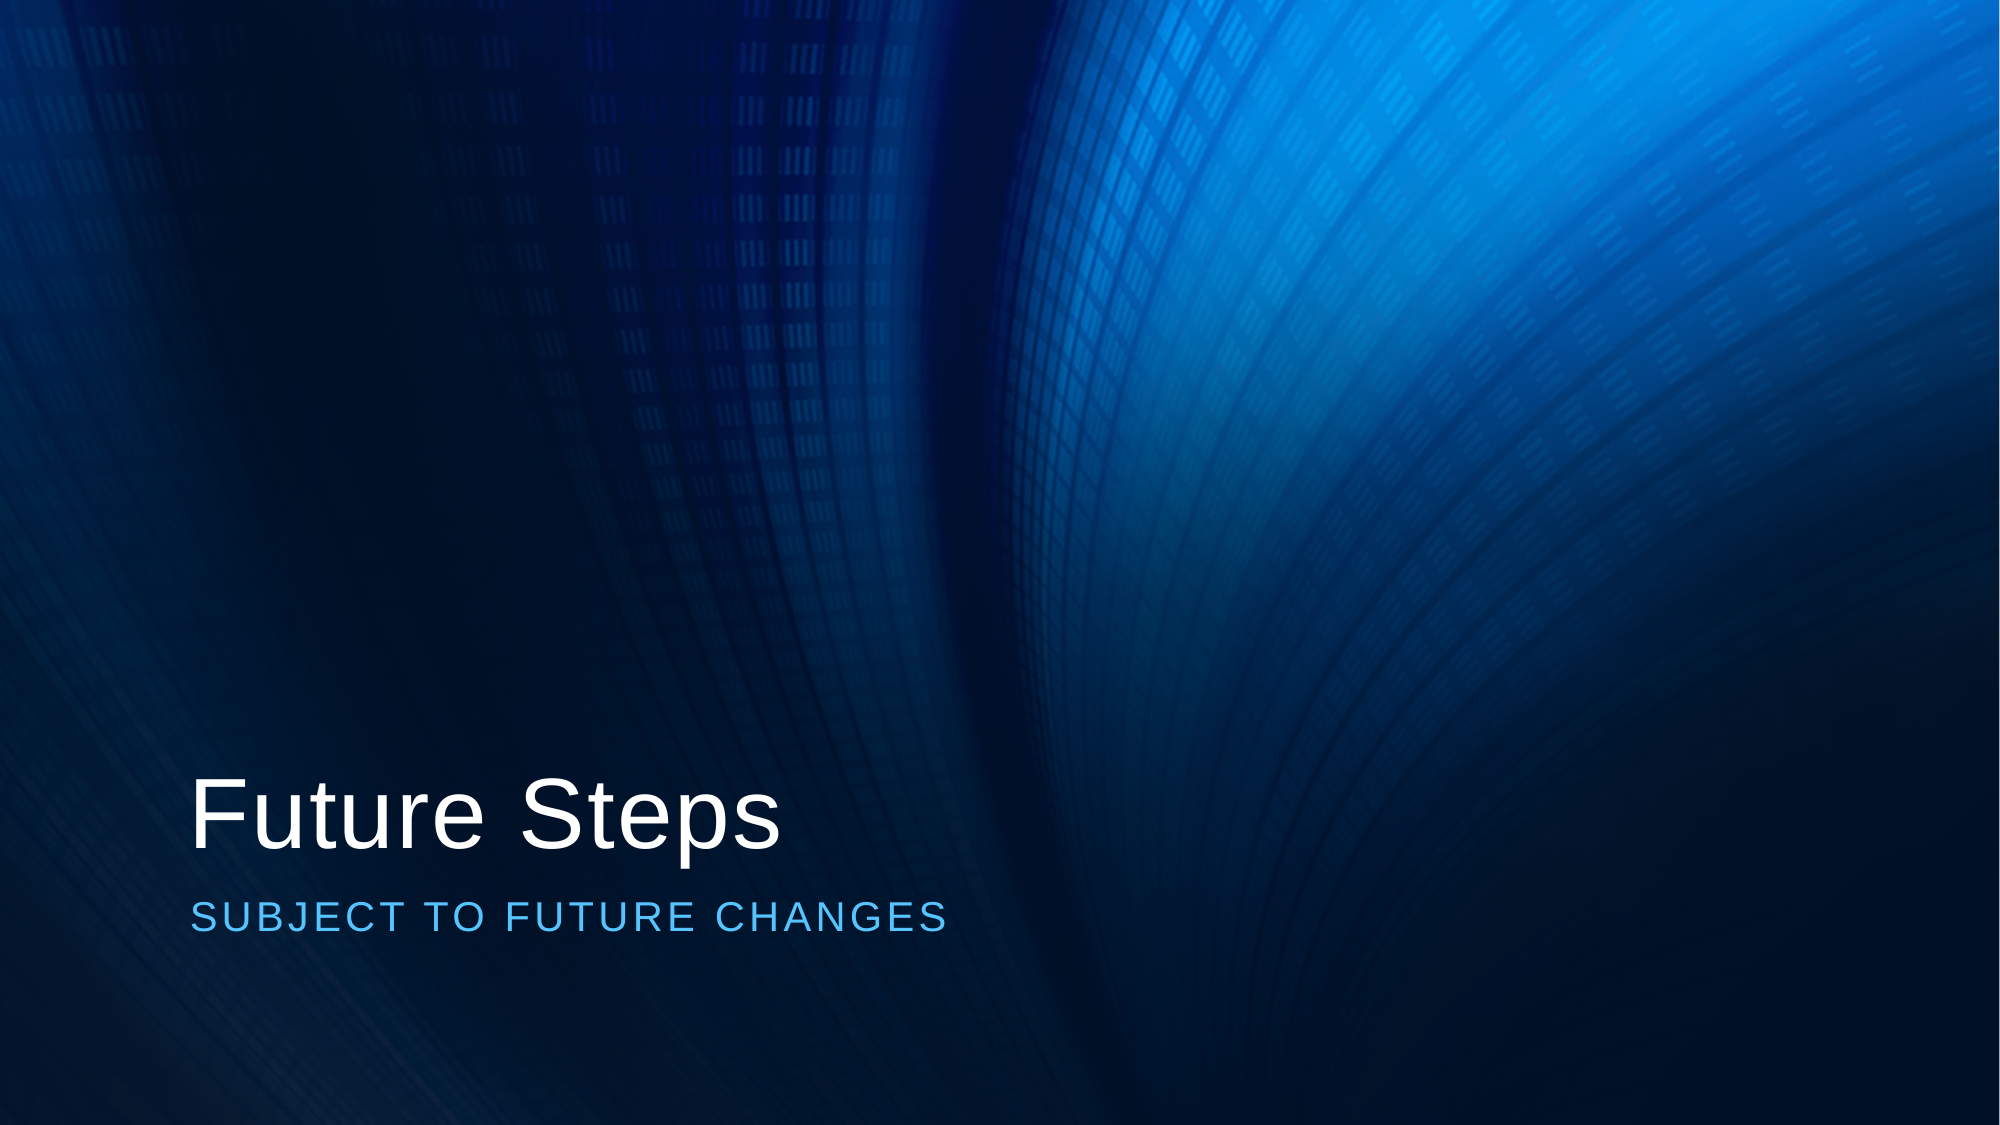

# Future Steps
Subject to Future Changes